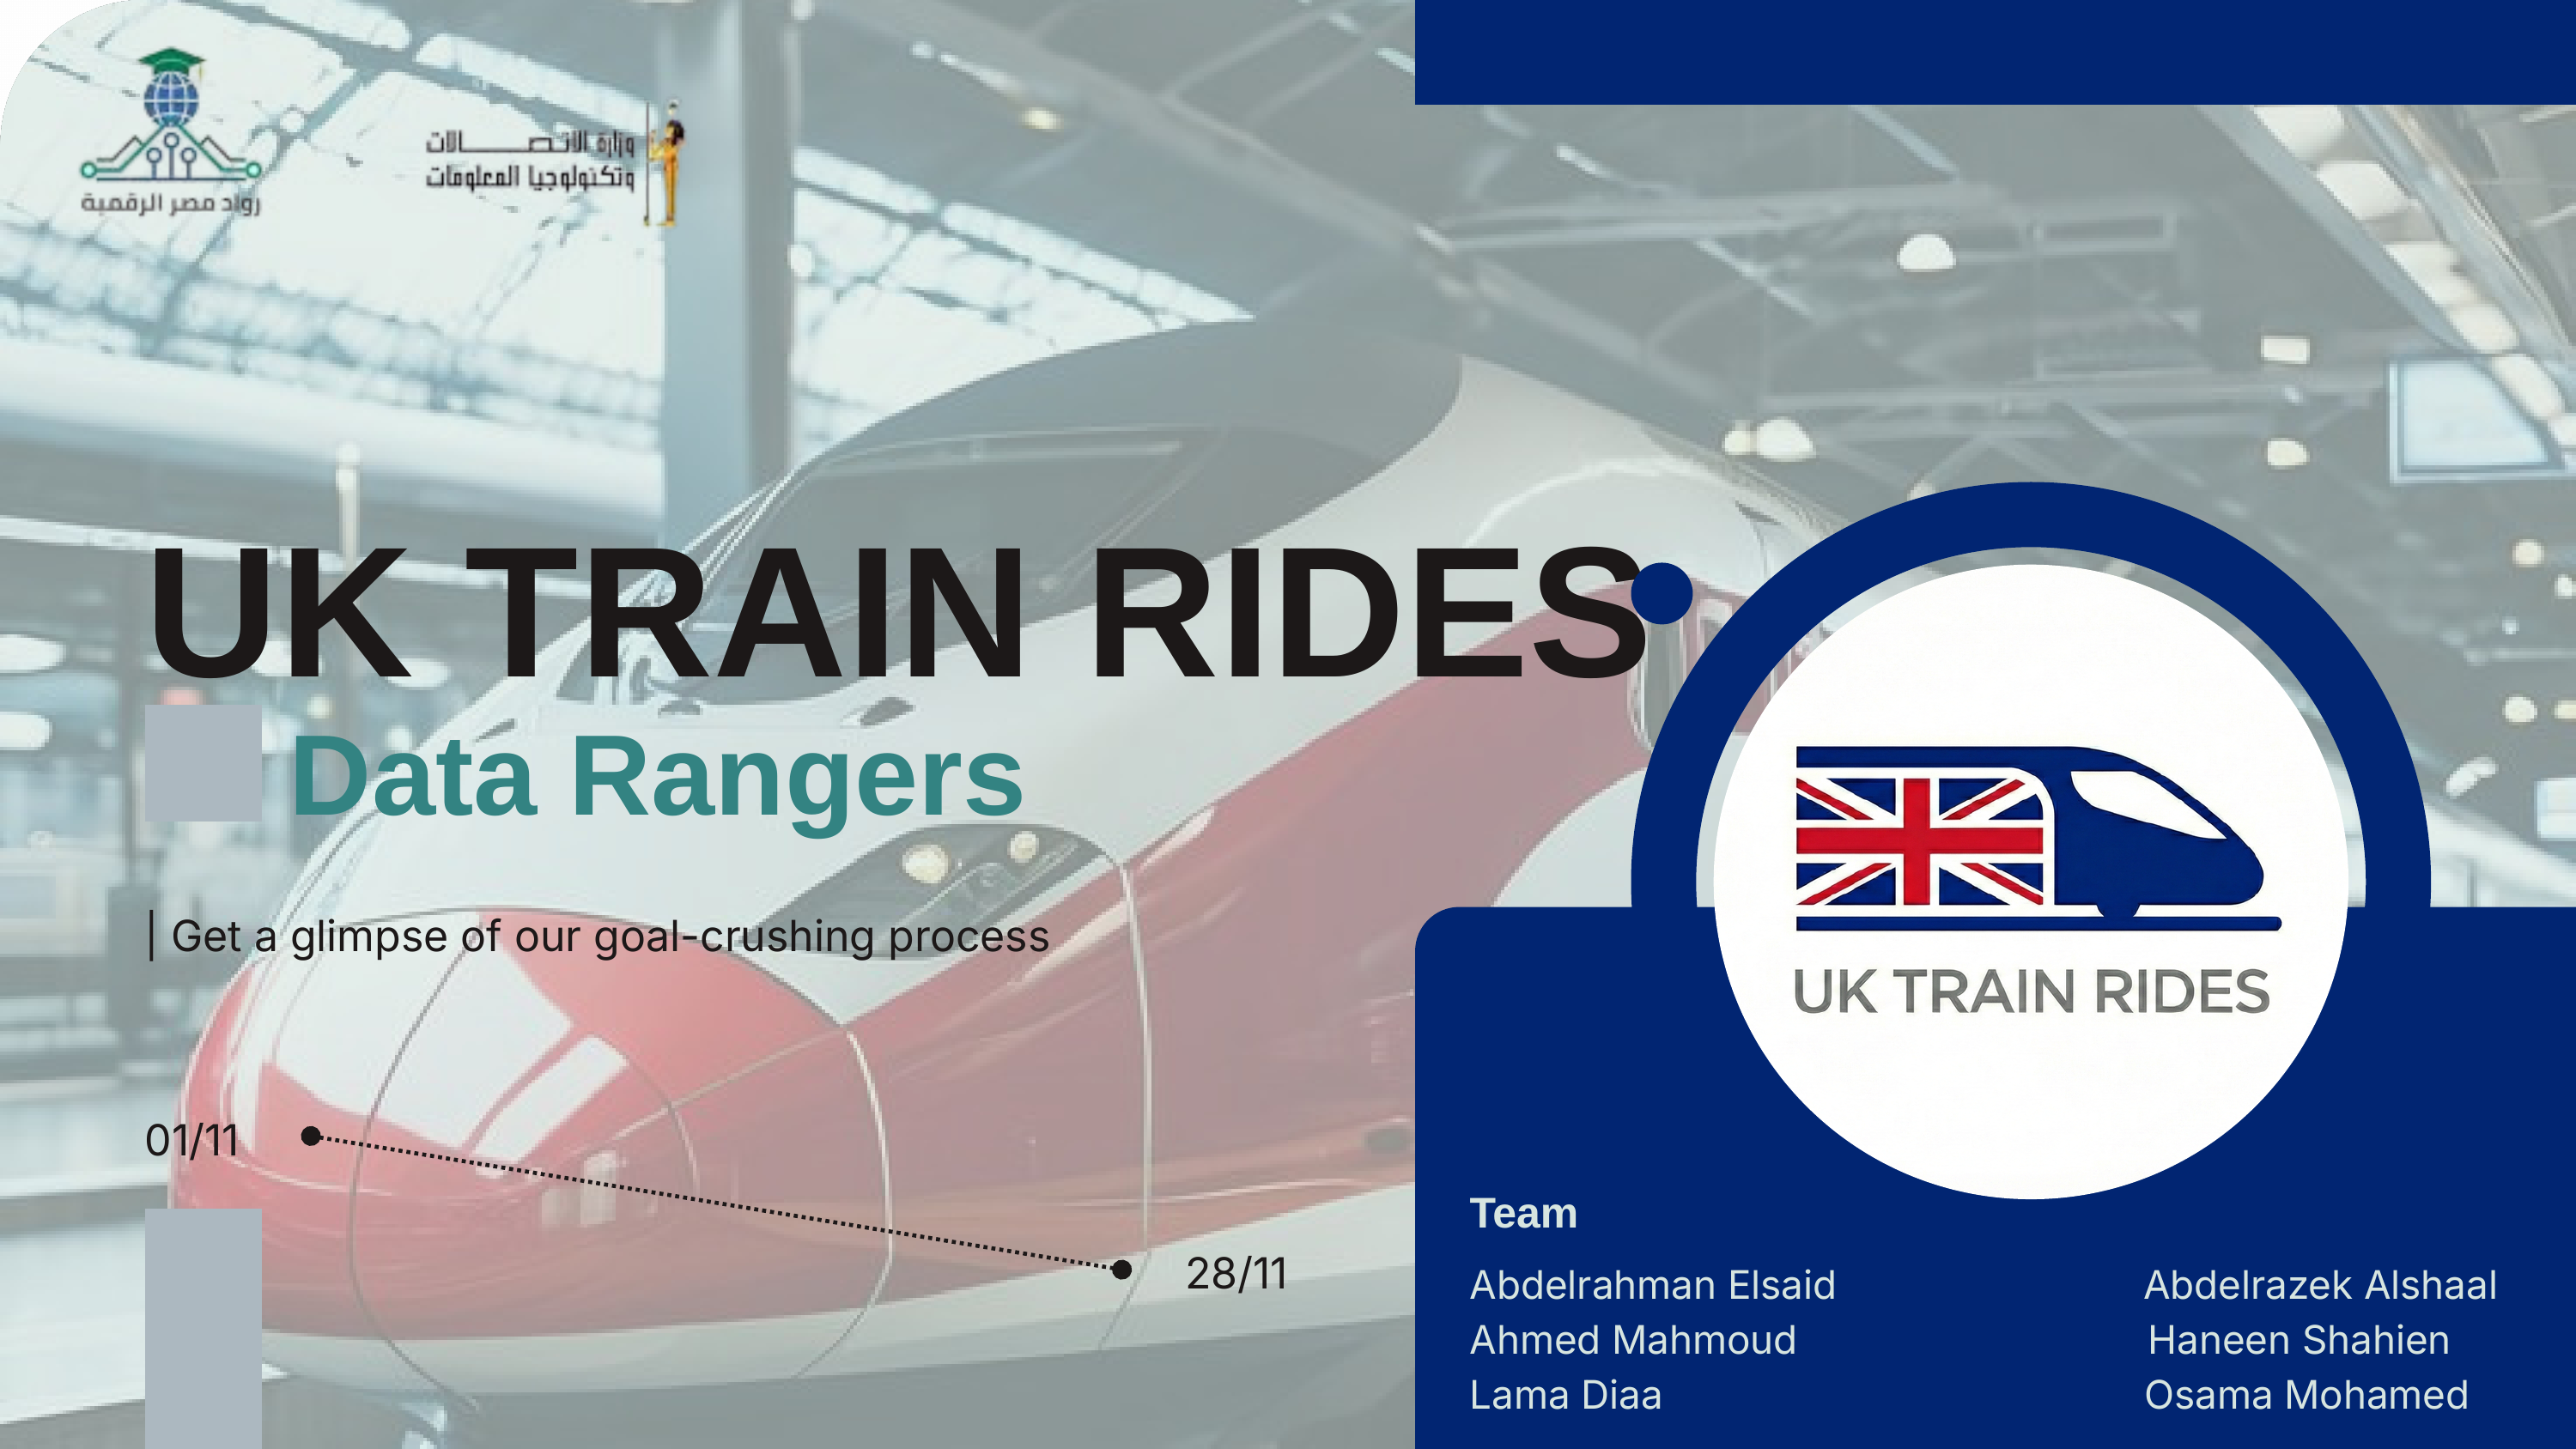

UK TRAIN RIDES

Data Rangers

| Get a glimpse of our goal-crushing process

01/11

Team

28/11
Abdelrahman Elsaid                            Abdelrazek Alshaal
Ahmed Mahmoud                                Haneen Shahien
Lama Diaa                                            Osama Mohamed